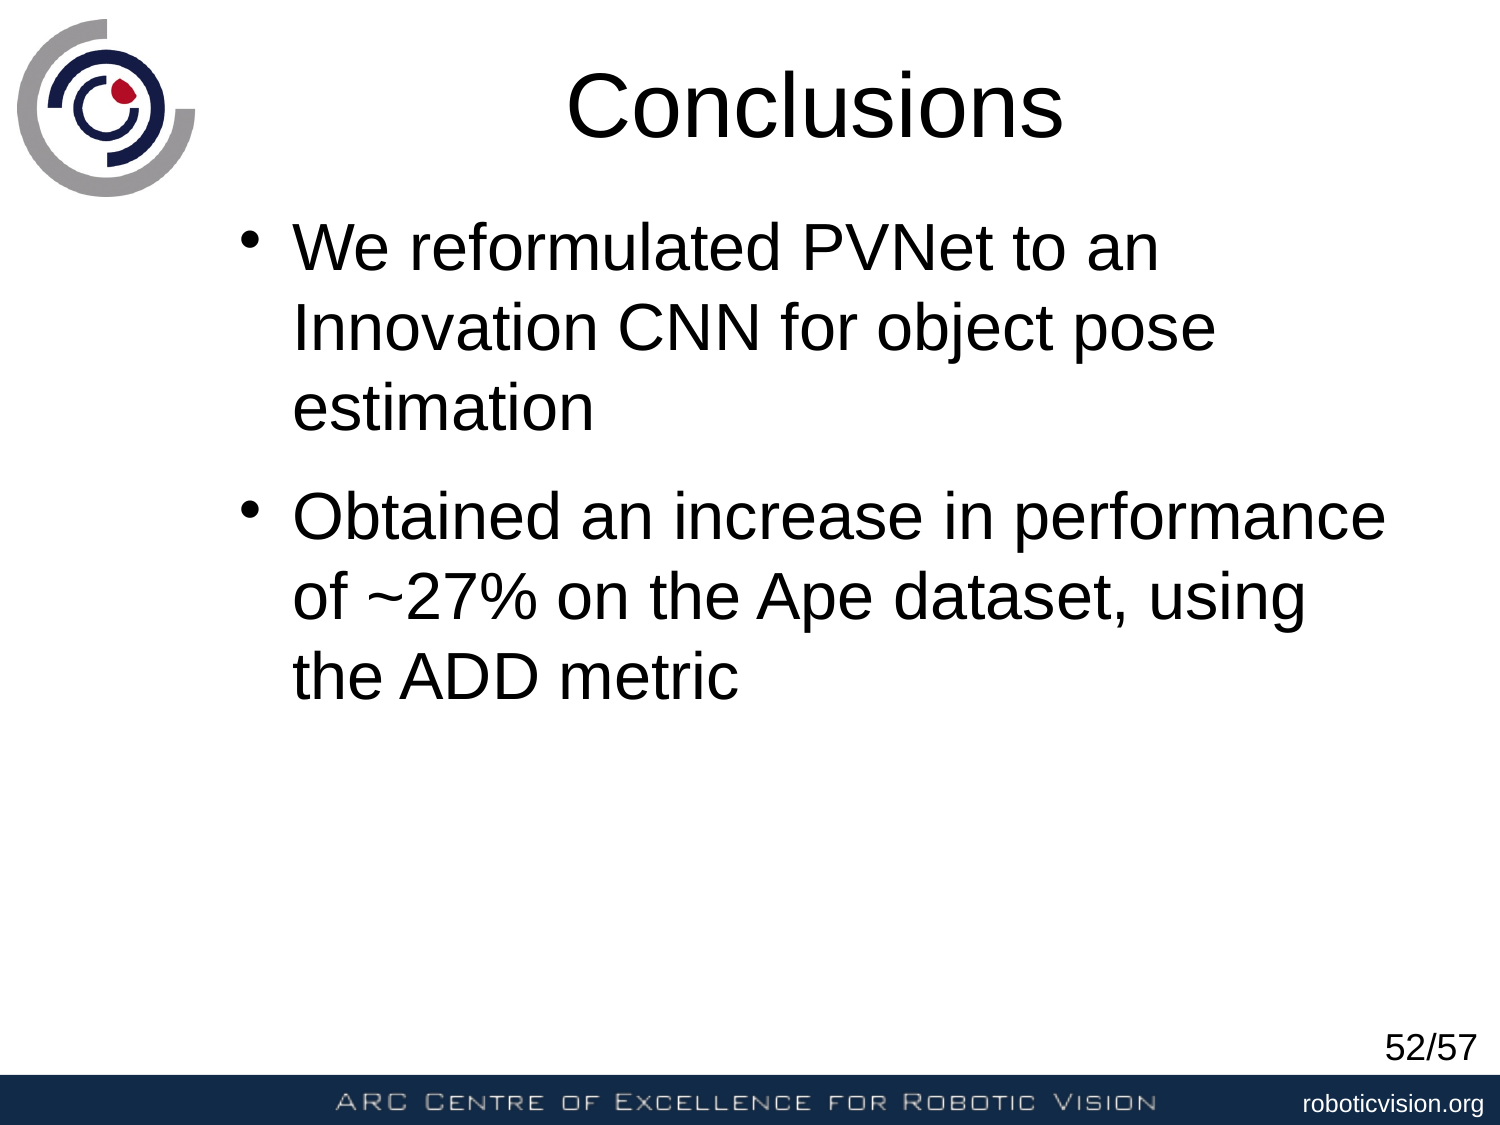

Conclusions
We reformulated PVNet to an Innovation CNN for object pose estimation
Obtained an increase in performance of ~27% on the Ape dataset, using the ADD metric

52/57